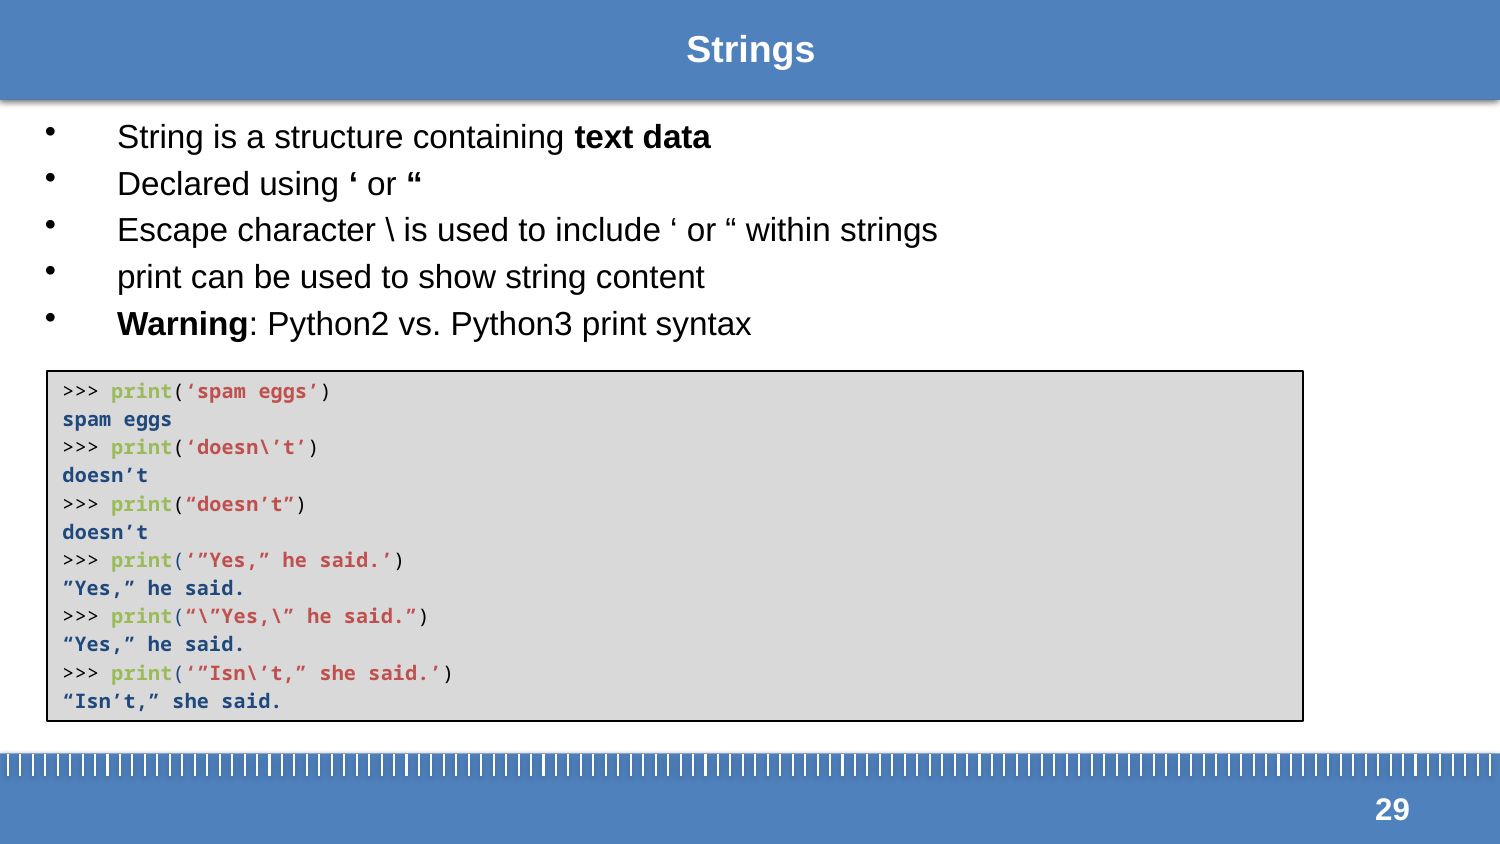

# Strings
String is a structure containing text data
Declared using ‘ or “
Escape character \ is used to include ‘ or “ within strings
print can be used to show string content
Warning: Python2 vs. Python3 print syntax
>>> print(‘spam eggs’)
spam eggs
>>> print(‘doesn\’t’)
doesn’t
>>> print(“doesn’t”)
doesn’t
>>> print(‘”Yes,” he said.’)
”Yes,” he said.
>>> print(“\”Yes,\” he said.”)
“Yes,” he said.
>>> print(‘”Isn\’t,” she said.’)
“Isn’t,” she said.

29